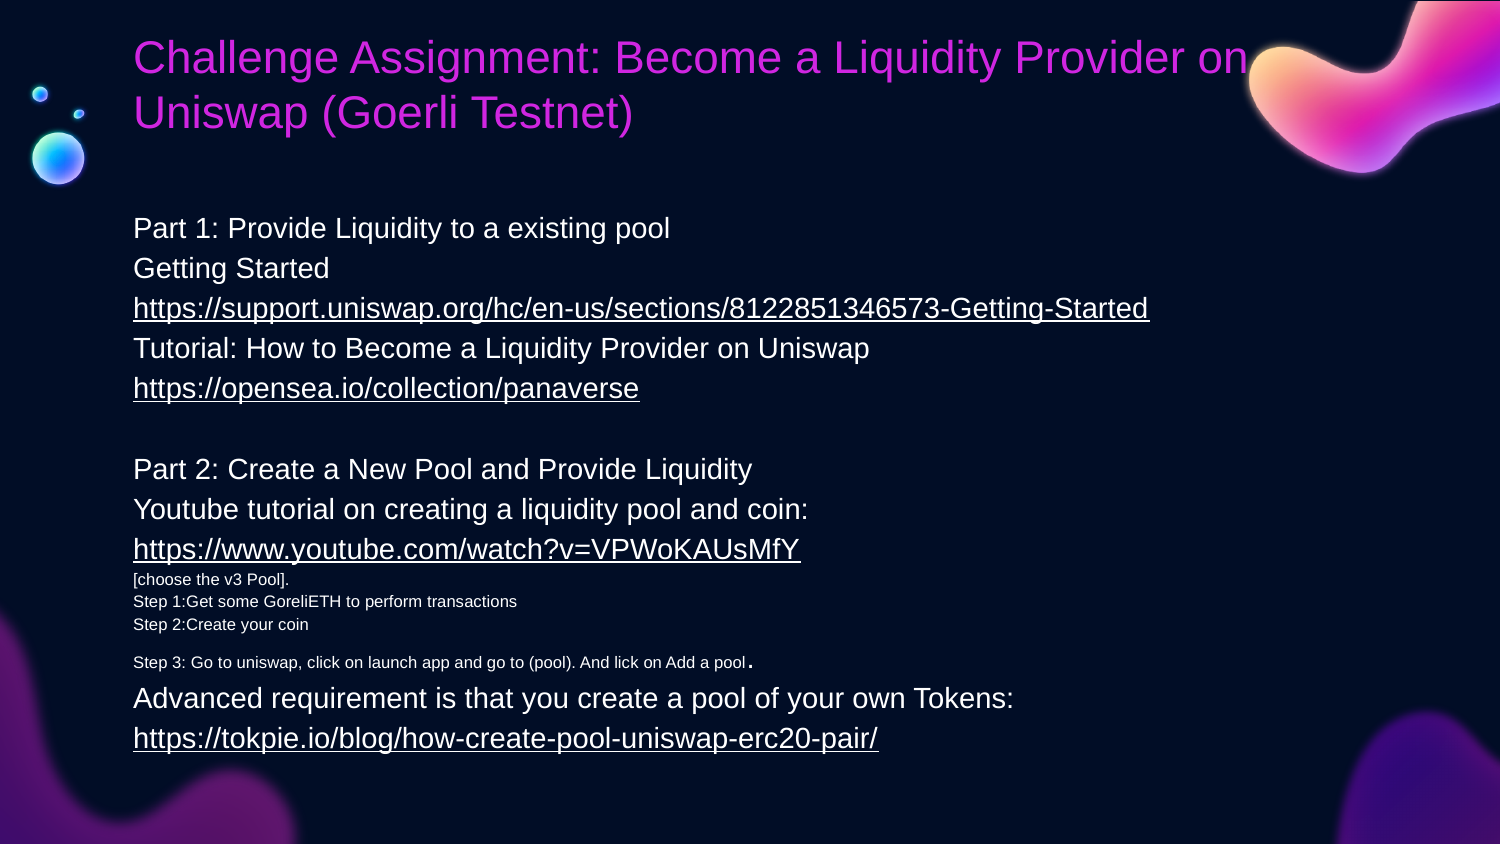

# Challenge Assignment: Become a Liquidity Provider on Uniswap (Goerli Testnet)

Part 1: Provide Liquidity to a existing pool
Getting Started
https://support.uniswap.org/hc/en-us/sections/8122851346573-Getting-Started
Tutorial: How to Become a Liquidity Provider on Uniswap
https://opensea.io/collection/panaverse

Part 2: Create a New Pool and Provide Liquidity
Youtube tutorial on creating a liquidity pool and coin: https://www.youtube.com/watch?v=VPWoKAUsMfY
[choose the v3 Pool].
Step 1:Get some GoreliETH to perform transactions
Step 2:Create your coin
Step 3: Go to uniswap, click on launch app and go to (pool). And lick on Add a pool.
Advanced requirement is that you create a pool of your own Tokens:
https://tokpie.io/blog/how-create-pool-uniswap-erc20-pair/